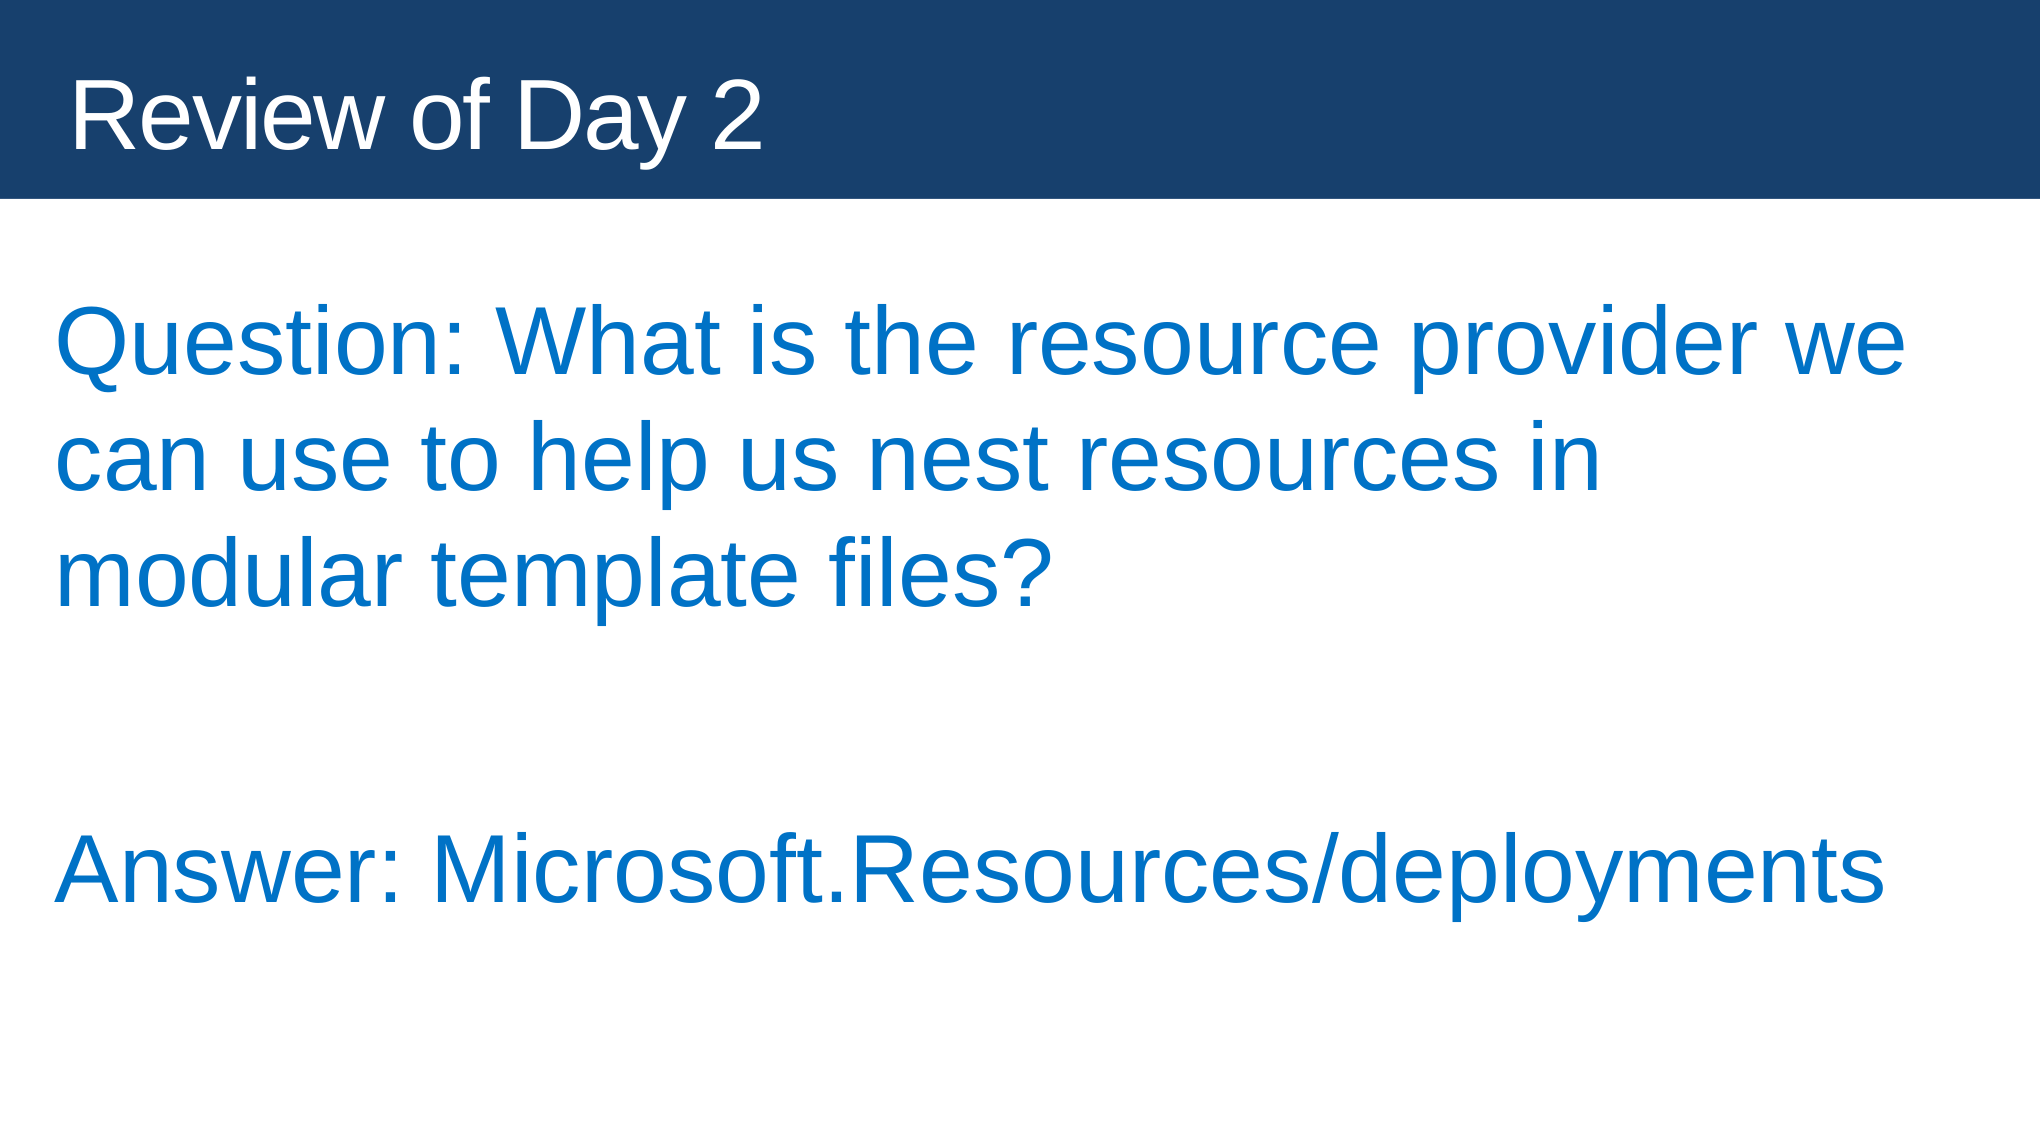

# Review of Day 2
Question: What is the resource provider we can use to help us nest resources in modular template files?

Answer: Microsoft.Resources/deployments